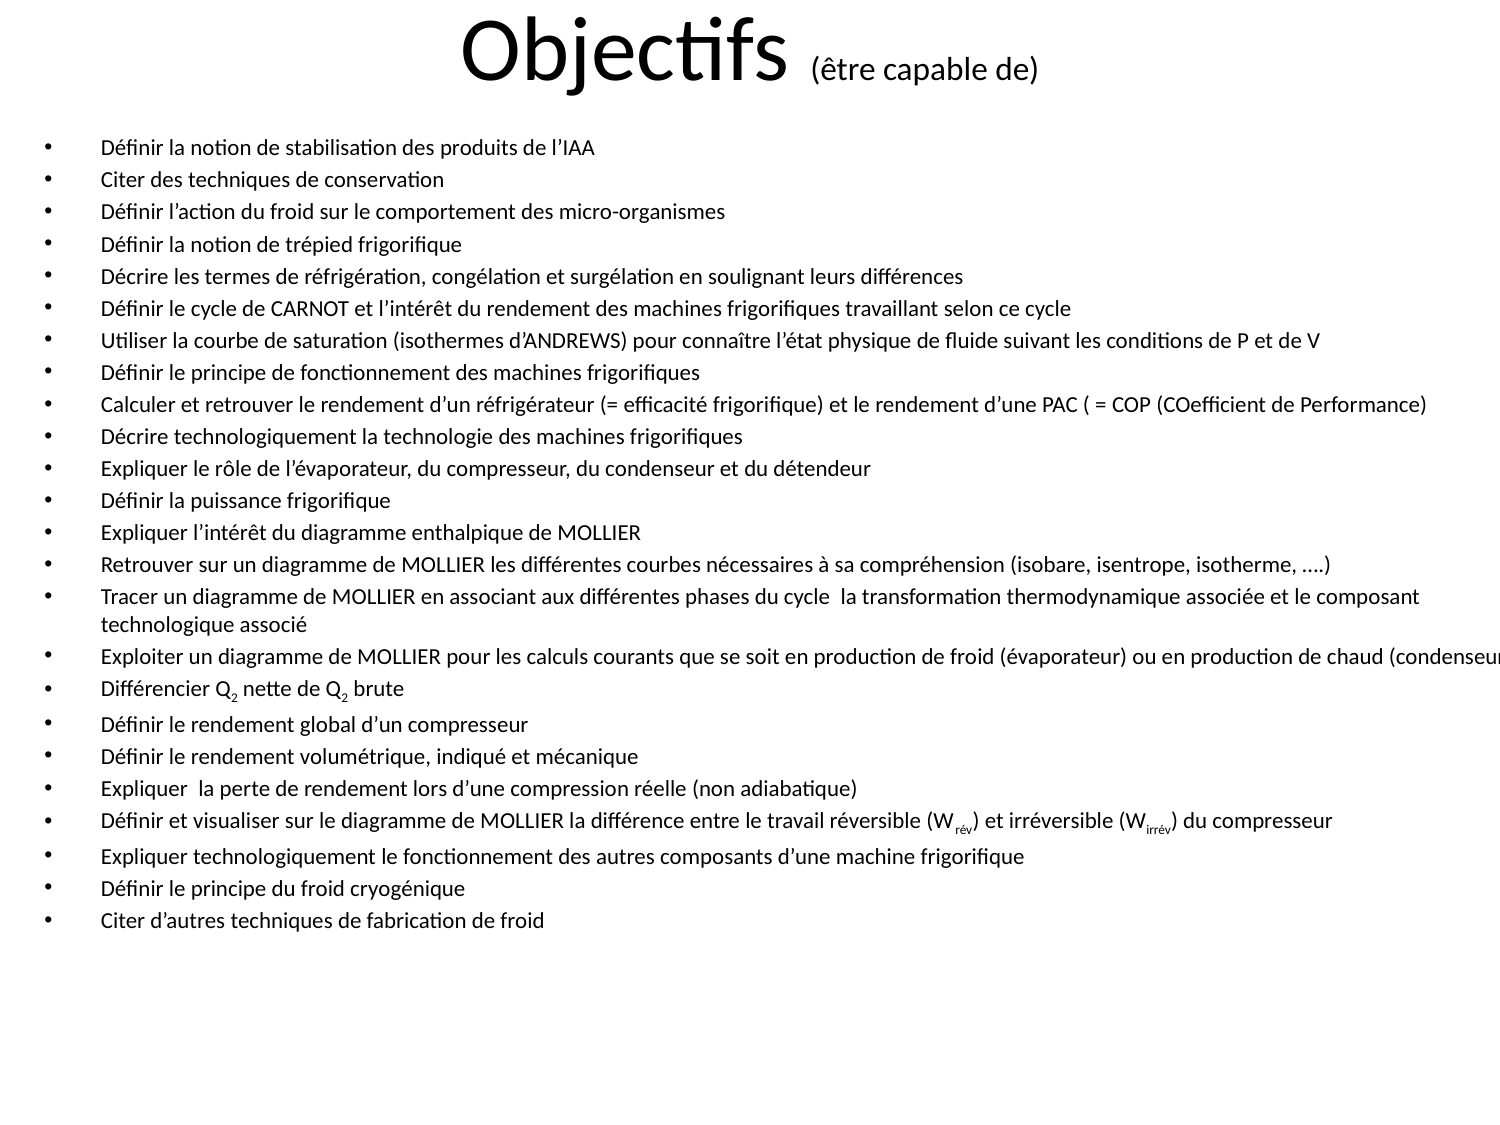

# Objectifs (être capable de)
Définir la notion de stabilisation des produits de l’IAA
Citer des techniques de conservation
Définir l’action du froid sur le comportement des micro-organismes
Définir la notion de trépied frigorifique
Décrire les termes de réfrigération, congélation et surgélation en soulignant leurs différences
Définir le cycle de CARNOT et l’intérêt du rendement des machines frigorifiques travaillant selon ce cycle
Utiliser la courbe de saturation (isothermes d’ANDREWS) pour connaître l’état physique de fluide suivant les conditions de P et de V
Définir le principe de fonctionnement des machines frigorifiques
Calculer et retrouver le rendement d’un réfrigérateur (= efficacité frigorifique) et le rendement d’une PAC ( = COP (COefficient de Performance)
Décrire technologiquement la technologie des machines frigorifiques
Expliquer le rôle de l’évaporateur, du compresseur, du condenseur et du détendeur
Définir la puissance frigorifique
Expliquer l’intérêt du diagramme enthalpique de MOLLIER
Retrouver sur un diagramme de MOLLIER les différentes courbes nécessaires à sa compréhension (isobare, isentrope, isotherme, ….)
Tracer un diagramme de MOLLIER en associant aux différentes phases du cycle  la transformation thermodynamique associée et le composant technologique associé
Exploiter un diagramme de MOLLIER pour les calculs courants que se soit en production de froid (évaporateur) ou en production de chaud (condenseur)
Différencier Q2 nette de Q2 brute
Définir le rendement global d’un compresseur
Définir le rendement volumétrique, indiqué et mécanique
Expliquer  la perte de rendement lors d’une compression réelle (non adiabatique)
Définir et visualiser sur le diagramme de MOLLIER la différence entre le travail réversible (Wrév) et irréversible (Wirrév) du compresseur
Expliquer technologiquement le fonctionnement des autres composants d’une machine frigorifique
Définir le principe du froid cryogénique
Citer d’autres techniques de fabrication de froid